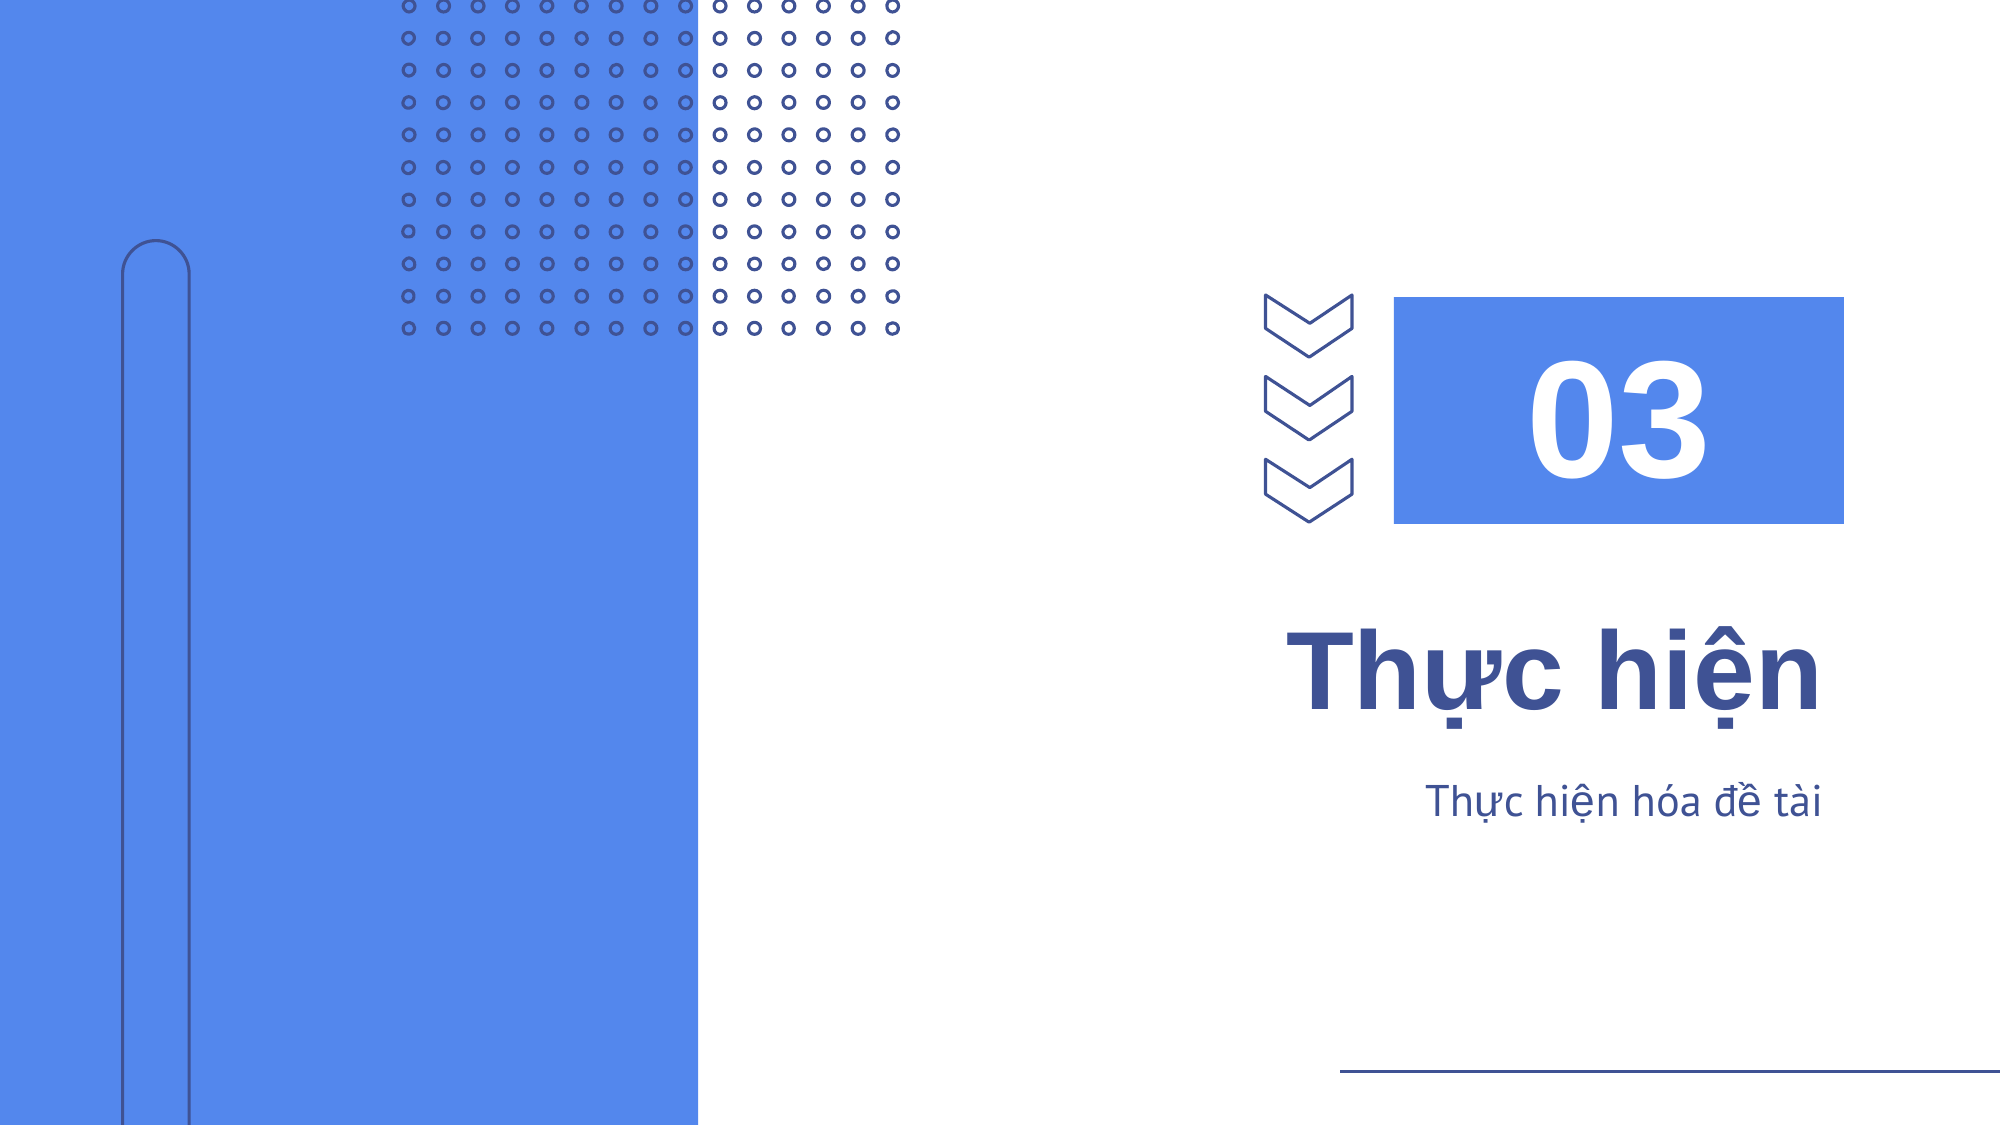

03

# Thực hiện
Thực hiện hóa đề tài